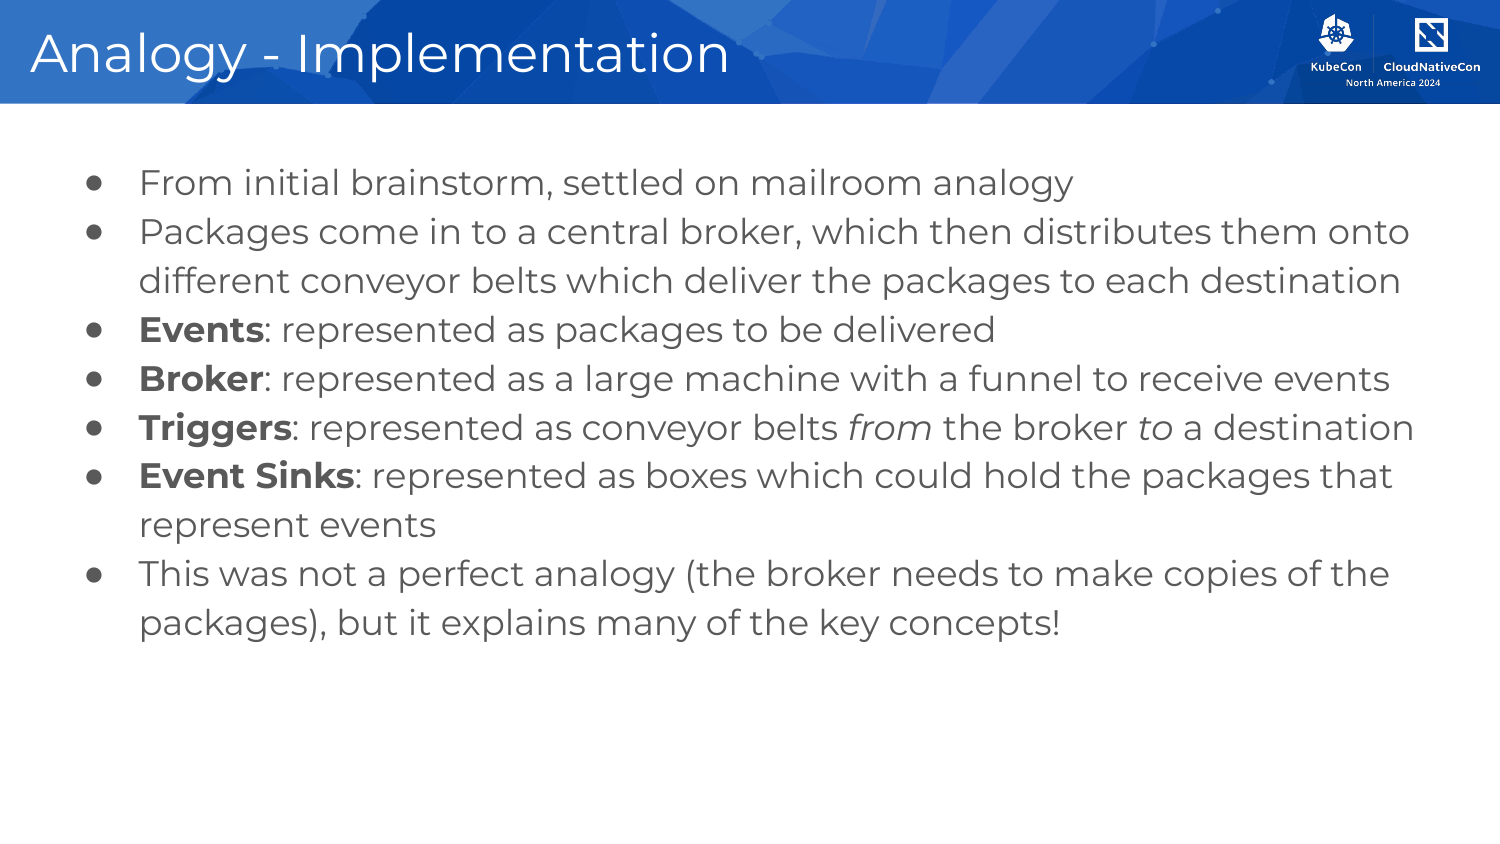

# Analogy - Implementation

From initial brainstorm, settled on mailroom analogy
Packages come in to a central broker, which then distributes them onto different conveyor belts which deliver the packages to each destination
Events: represented as packages to be delivered
Broker: represented as a large machine with a funnel to receive events
Triggers: represented as conveyor belts from the broker to a destination
Event Sinks: represented as boxes which could hold the packages that represent events
This was not a perfect analogy (the broker needs to make copies of the packages), but it explains many of the key concepts!